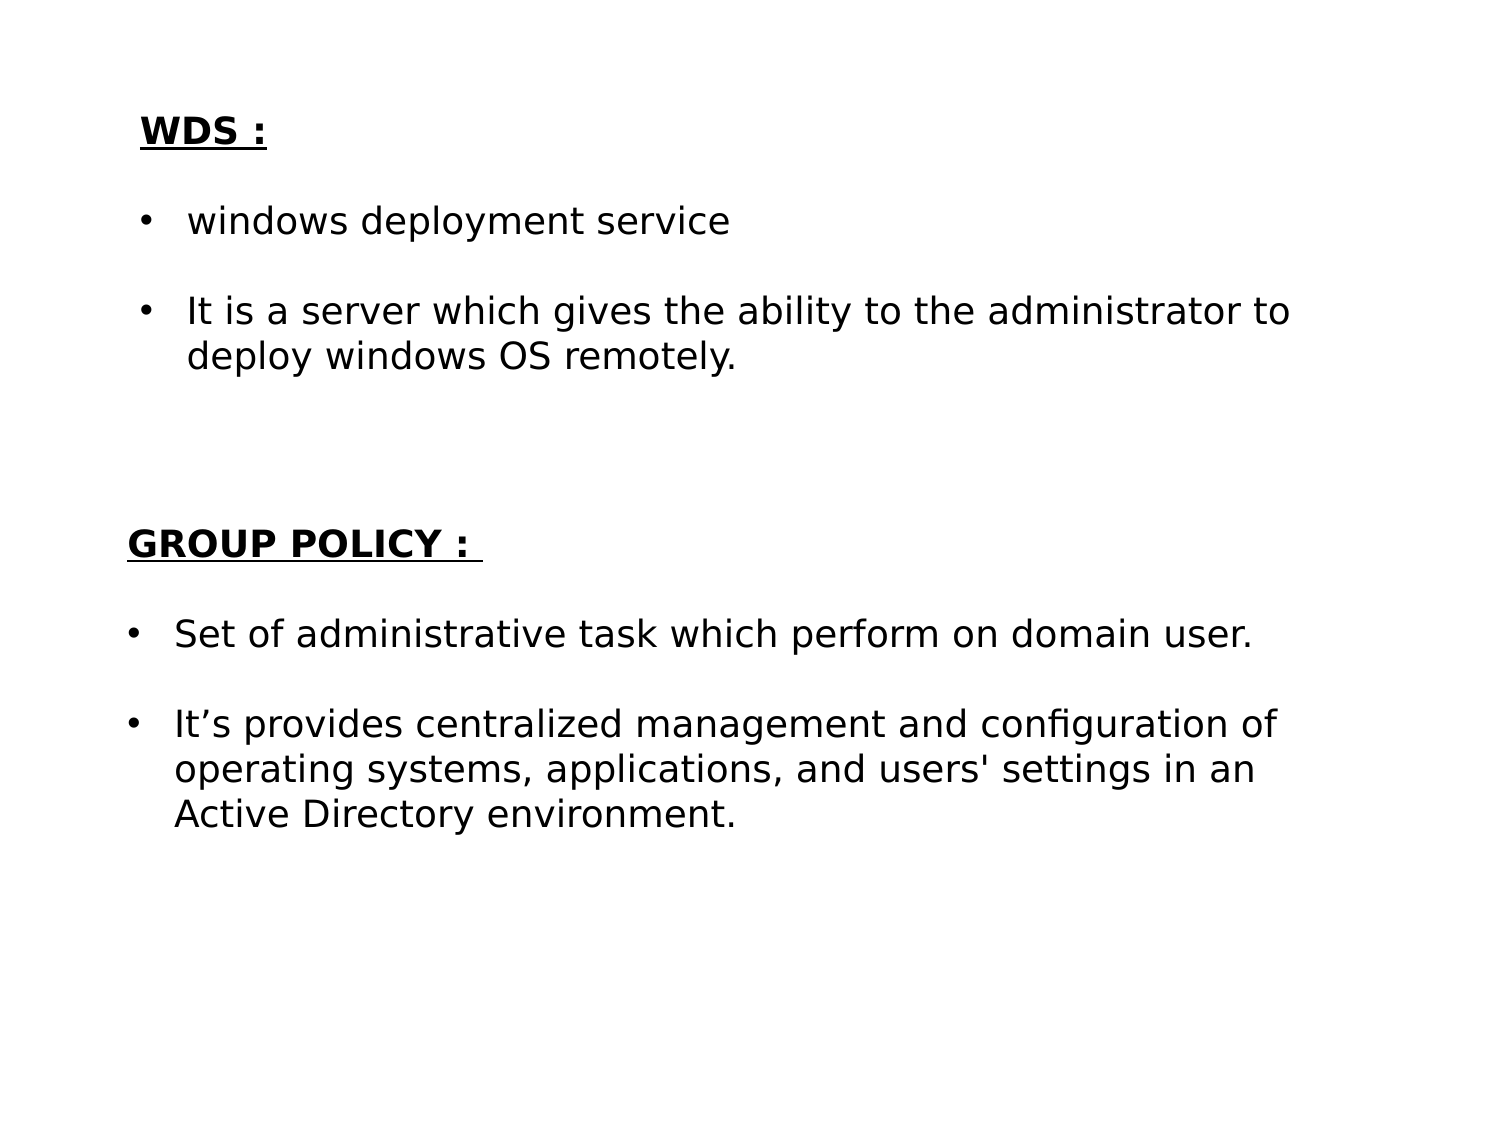

WDS :

windows deployment service

It is a server which gives the ability to the administrator to deploy windows OS remotely.

GROUP POLICY :

Set of administrative task which perform on domain user.

It’s provides centralized management and configuration of operating systems, applications, and users' settings in an Active Directory environment.